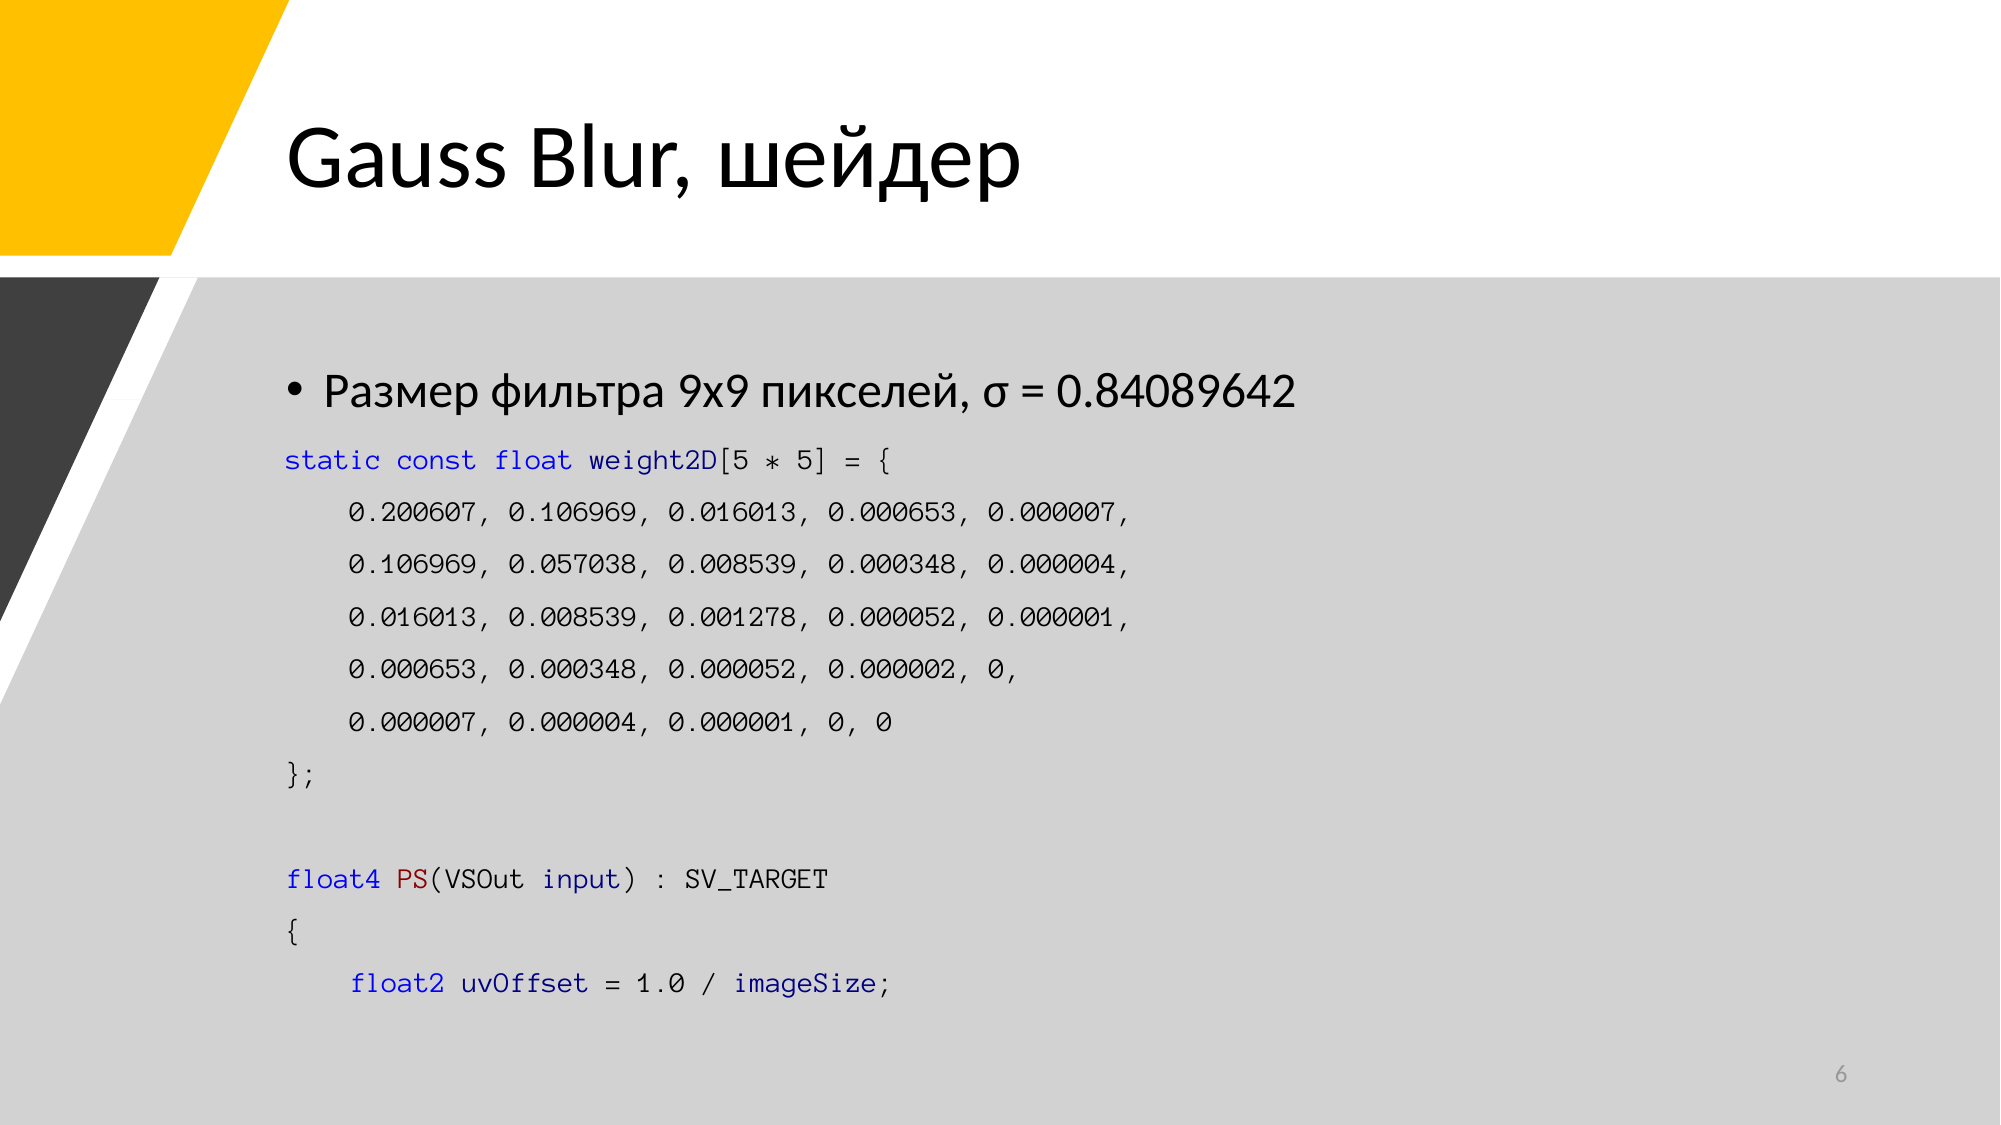

# Gauss Blur, шейдер

Размер фильтра 9x9 пикселей, σ = 0.84089642
static const float weight2D[5 * 5] = {
    0.200607, 0.106969, 0.016013, 0.000653, 0.000007,
    0.106969, 0.057038, 0.008539, 0.000348, 0.000004,
    0.016013, 0.008539, 0.001278, 0.000052, 0.000001,
    0.000653, 0.000348, 0.000052, 0.000002, 0,
    0.000007, 0.000004, 0.000001, 0, 0
};

float4 PS(VSOut input) : SV_TARGET
{
    float2 uvOffset = 1.0 / imageSize;
6